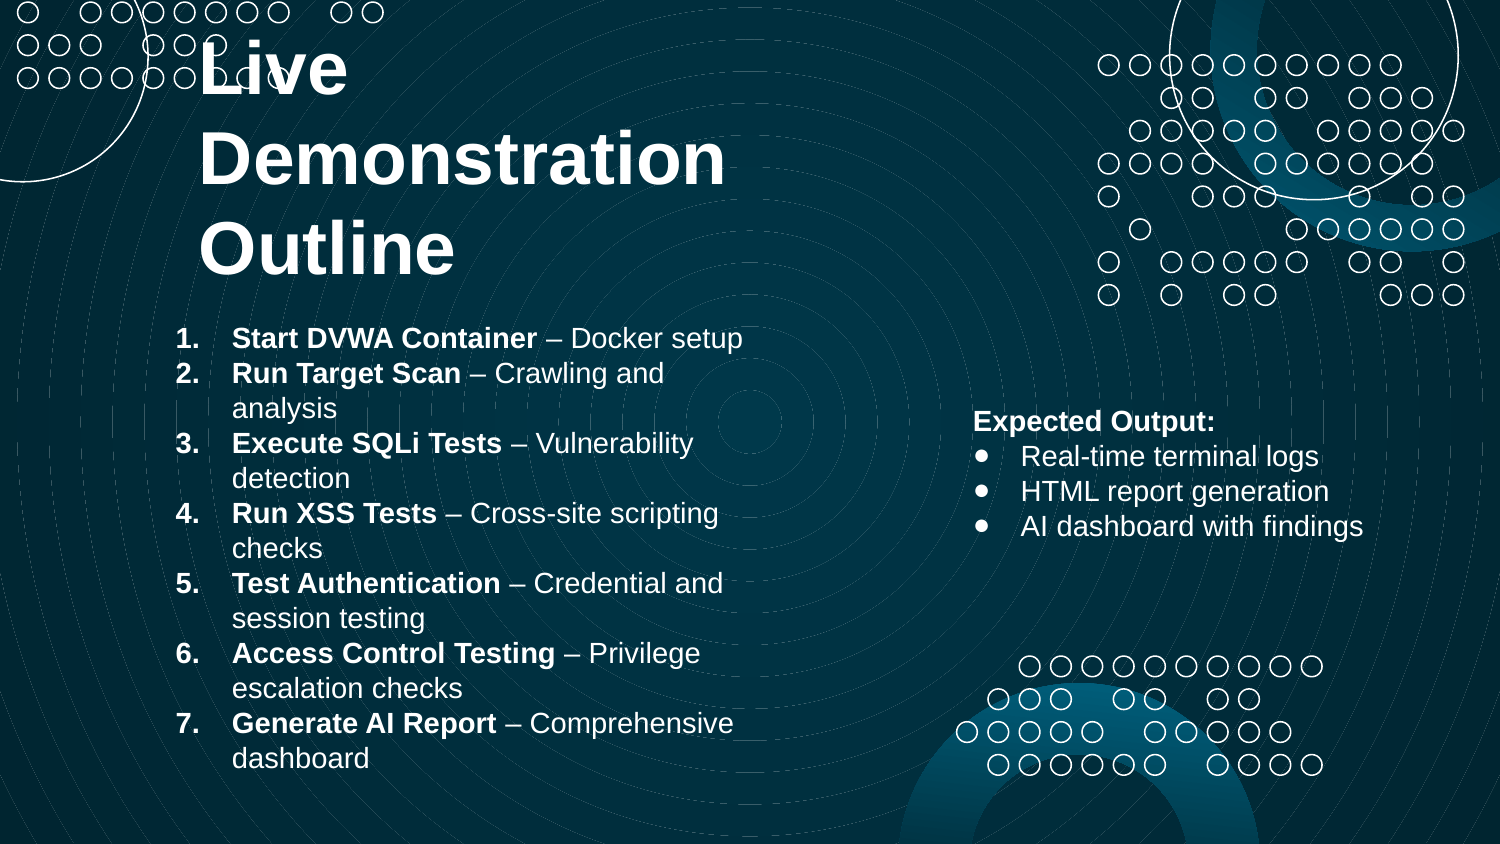

# Live Demonstration Outline
Start DVWA Container – Docker setup
Run Target Scan – Crawling and analysis
Execute SQLi Tests – Vulnerability detection
Run XSS Tests – Cross-site scripting checks
Test Authentication – Credential and session testing
Access Control Testing – Privilege escalation checks
Generate AI Report – Comprehensive dashboard

Expected Output:
Real-time terminal logs
HTML report generation
AI dashboard with findings